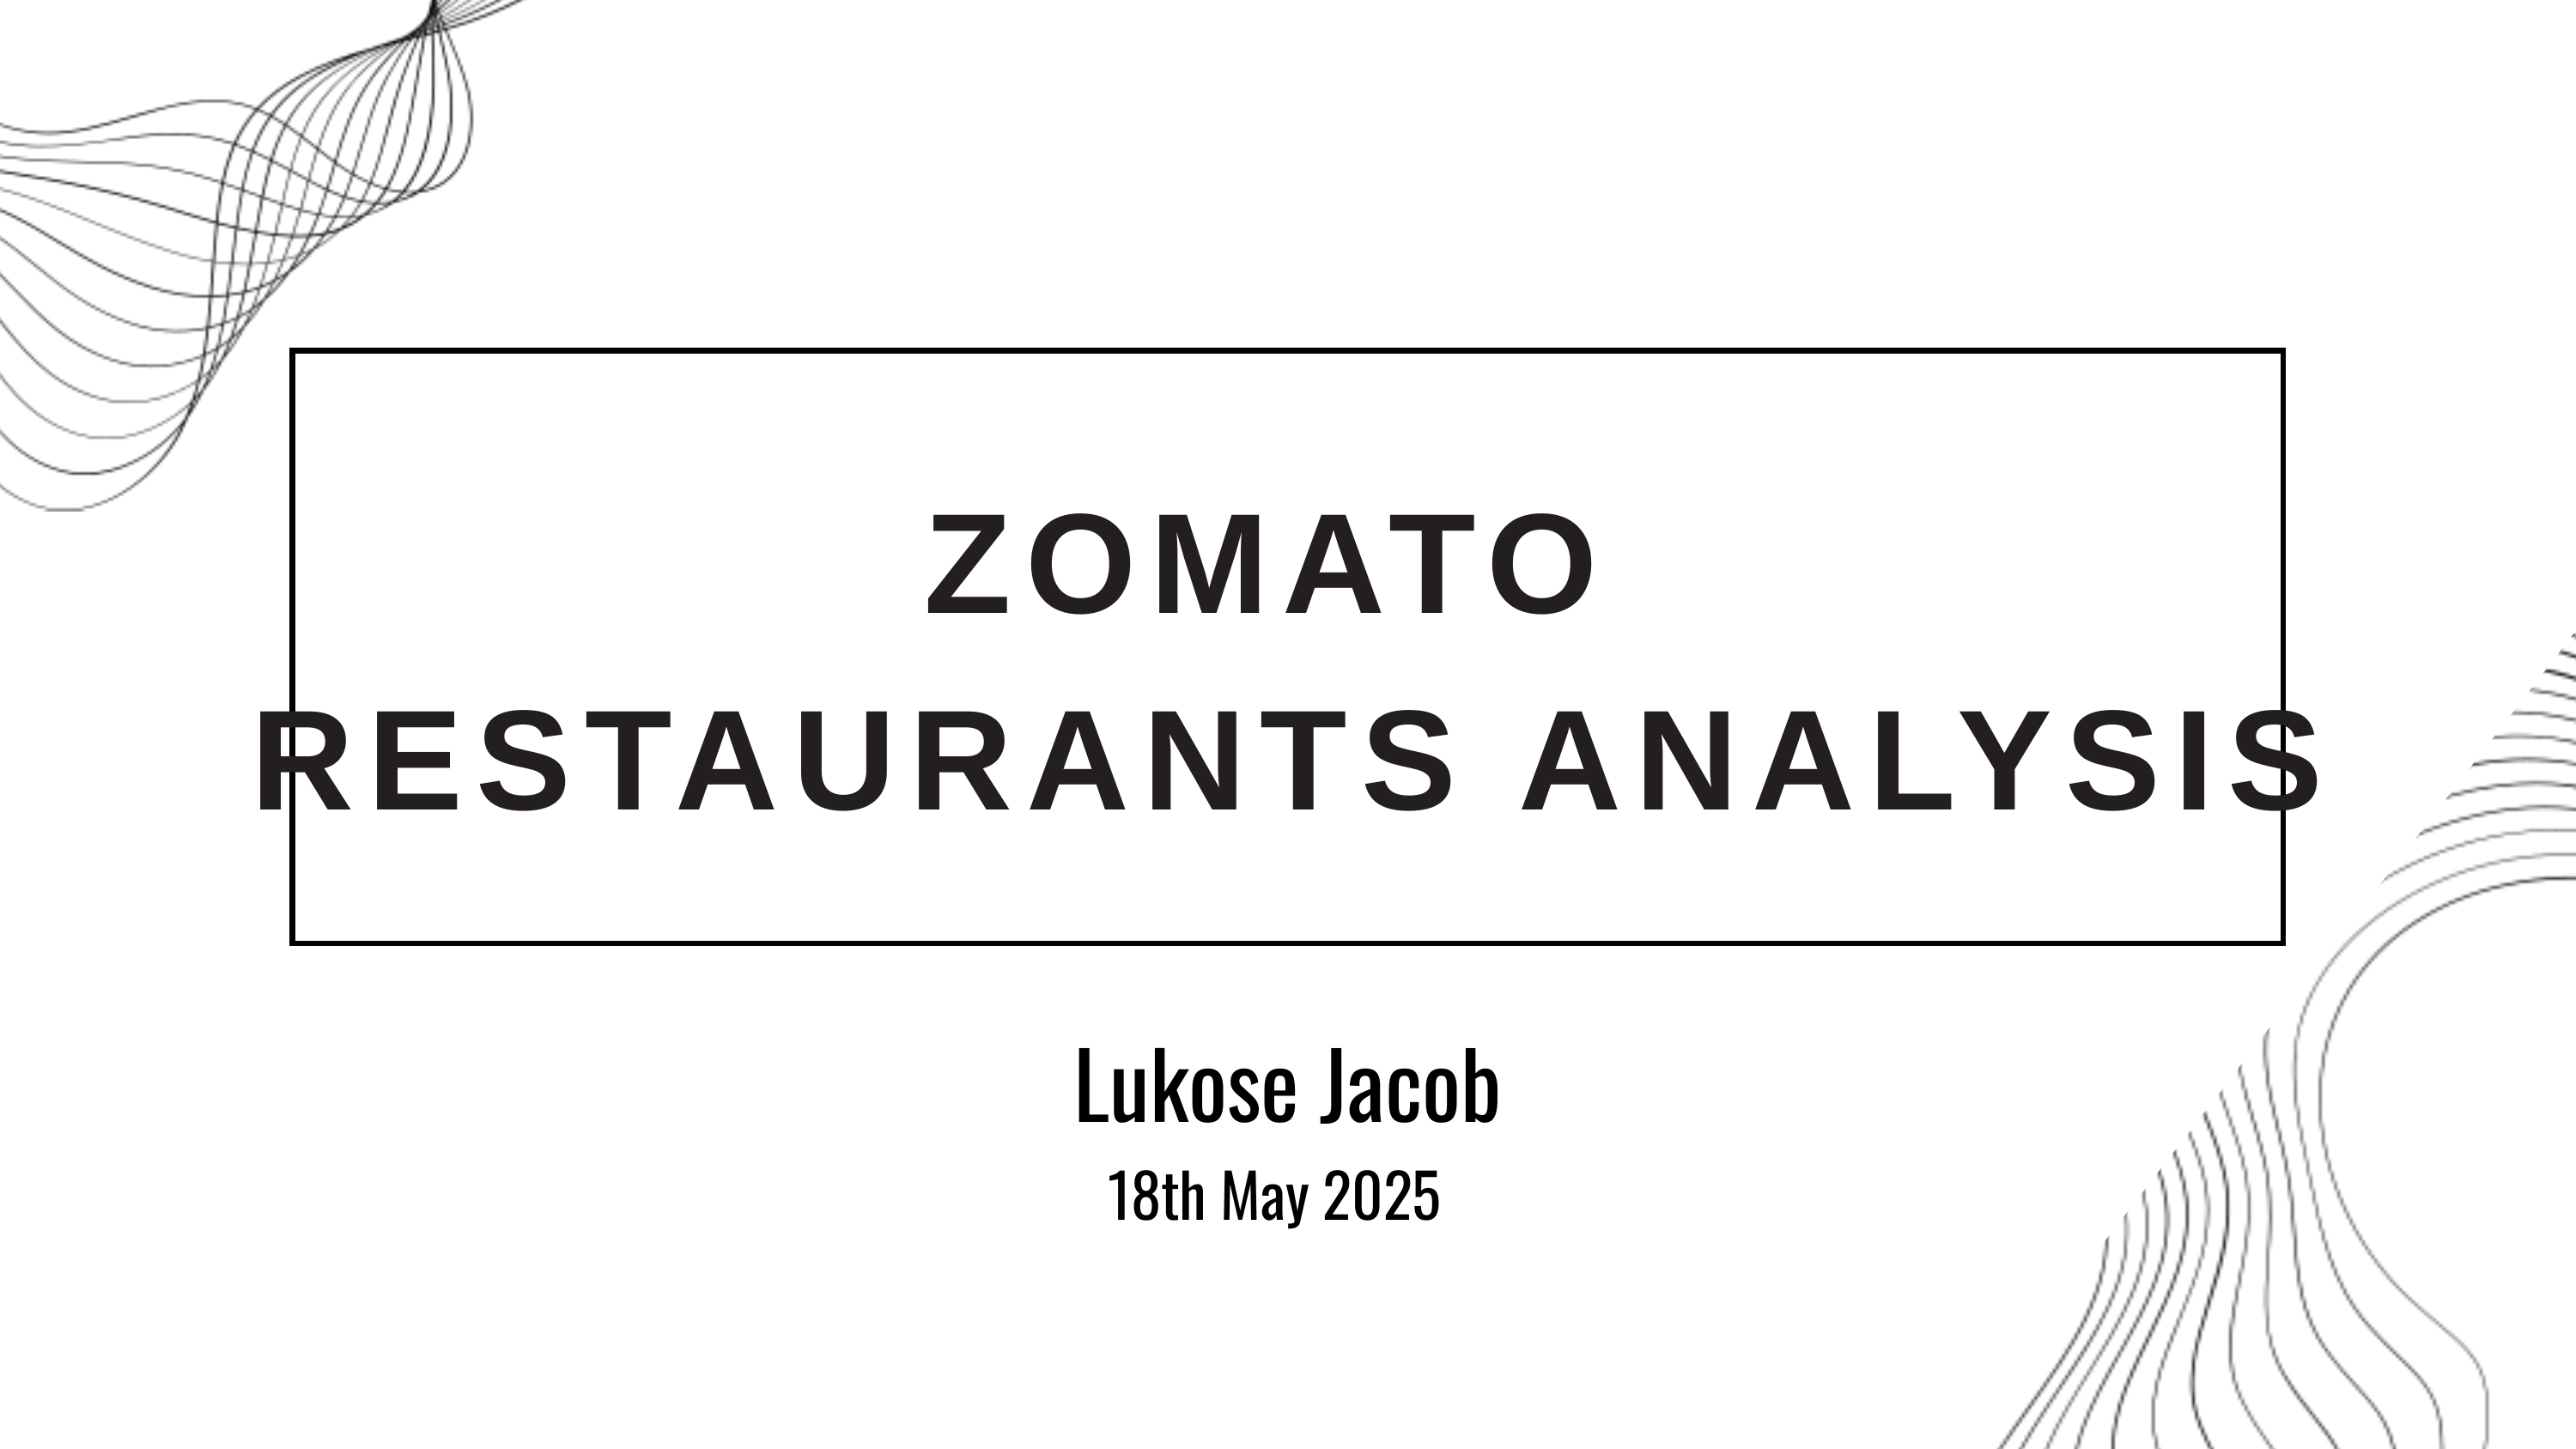

ZOMATO
RESTAURANTS ANALYSIS

Lukose Jacob
18th May 2025